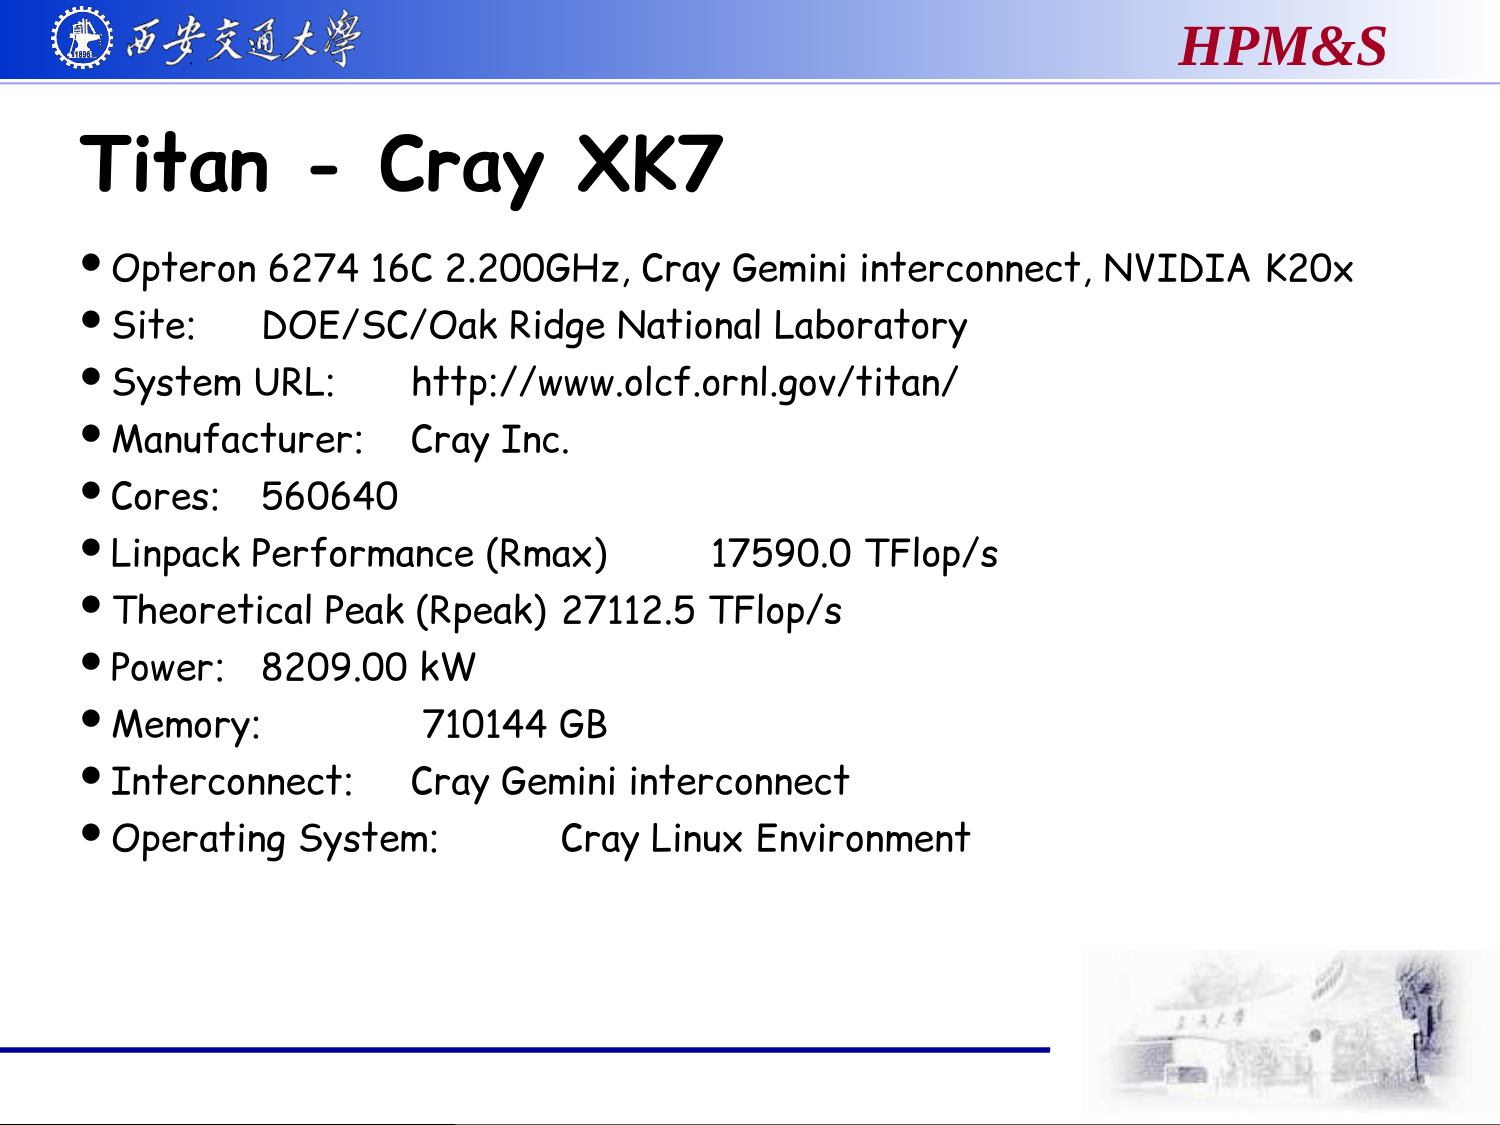

# Titan - Cray XK7
Opteron 6274 16C 2.200GHz, Cray Gemini interconnect, NVIDIA K20x
Site:	DOE/SC/Oak Ridge National Laboratory
System URL:	http://www.olcf.ornl.gov/titan/
Manufacturer:	Cray Inc.
Cores:	560640
Linpack Performance (Rmax)	17590.0 TFlop/s
Theoretical Peak (Rpeak)	27112.5 TFlop/s
Power:	8209.00 kW
Memory:	 710144 GB
Interconnect:	Cray Gemini interconnect
Operating System:	Cray Linux Environment